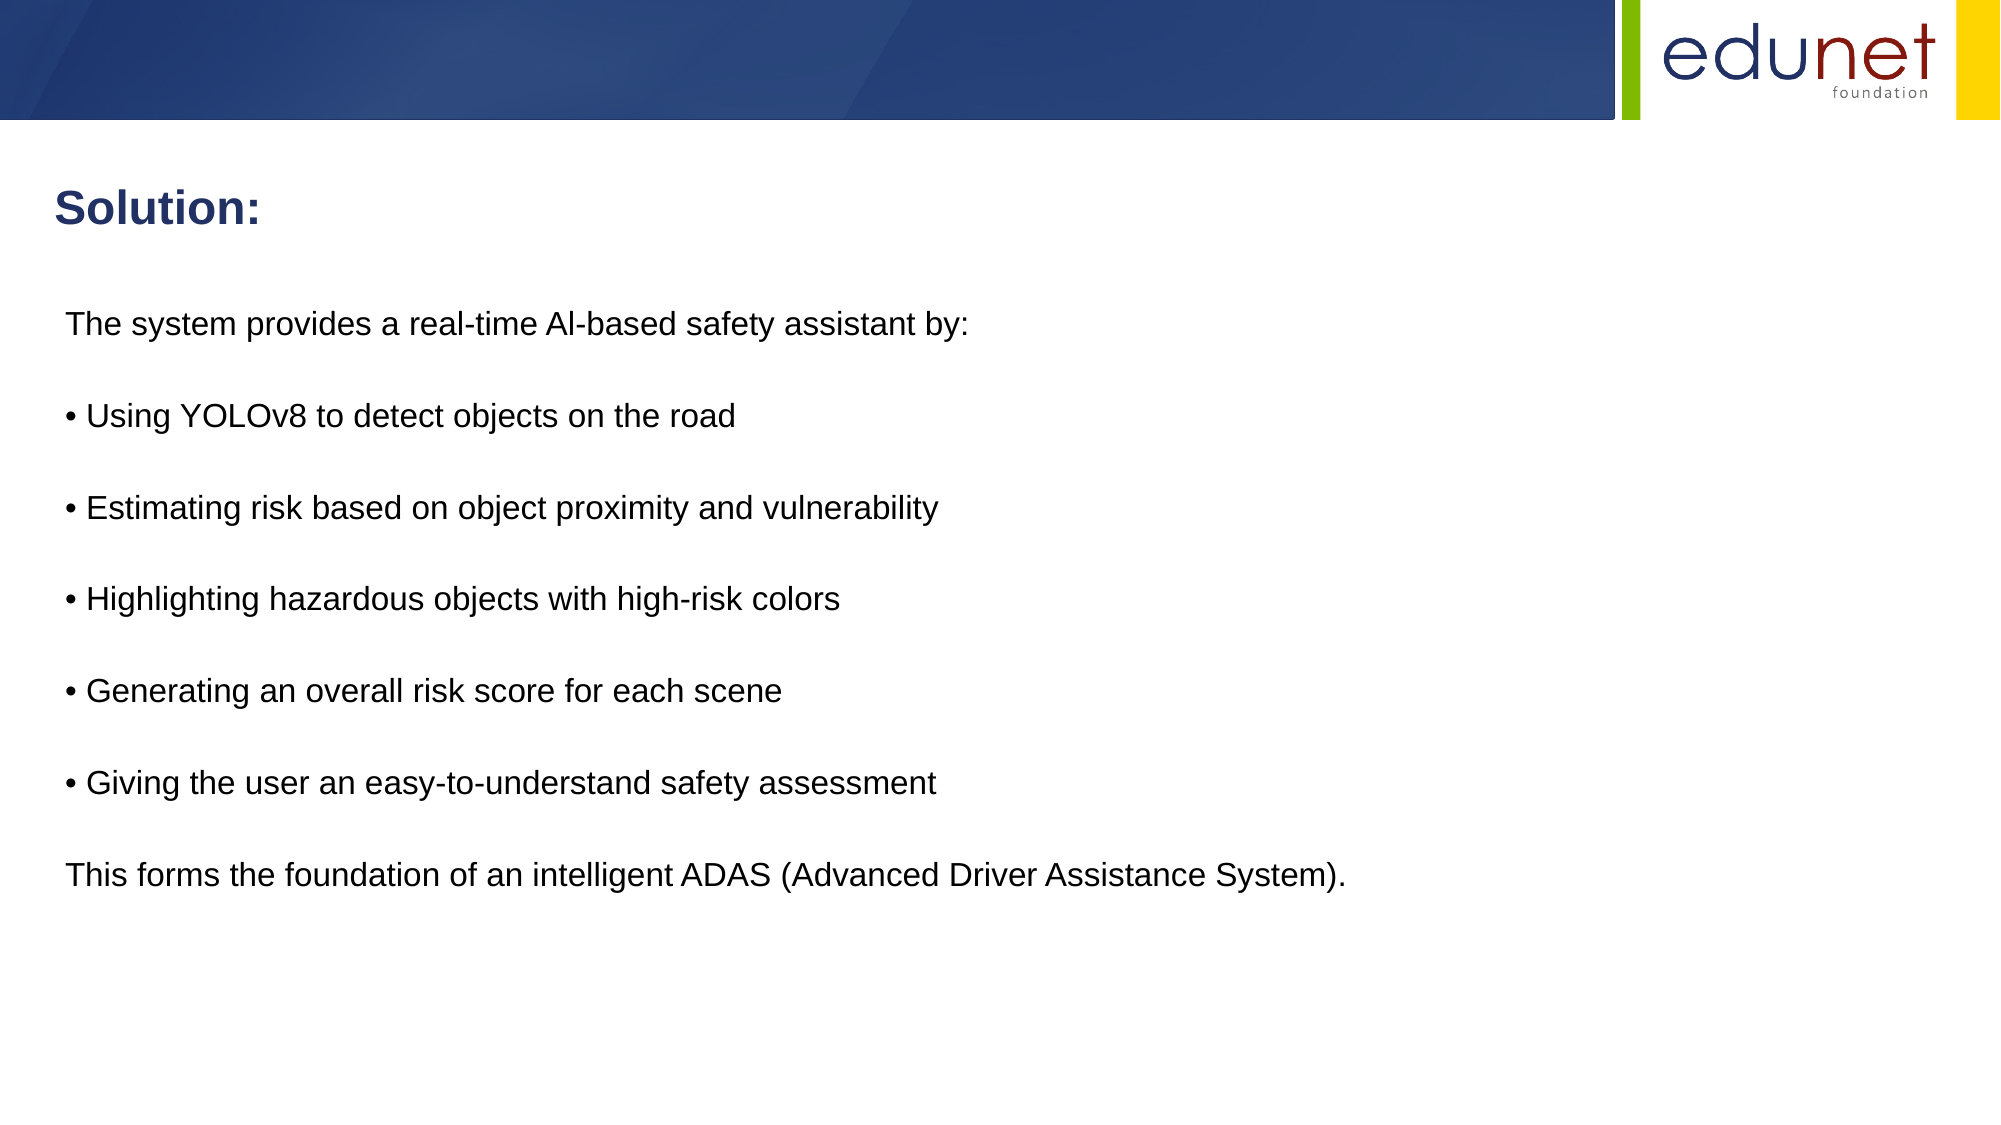

Solution:
The system provides a real-time Al-based safety assistant by:

• Using YOLOv8 to detect objects on the road

• Estimating risk based on object proximity and vulnerability

• Highlighting hazardous objects with high-risk colors

• Generating an overall risk score for each scene

• Giving the user an easy-to-understand safety assessment

This forms the foundation of an intelligent ADAS (Advanced Driver Assistance System).